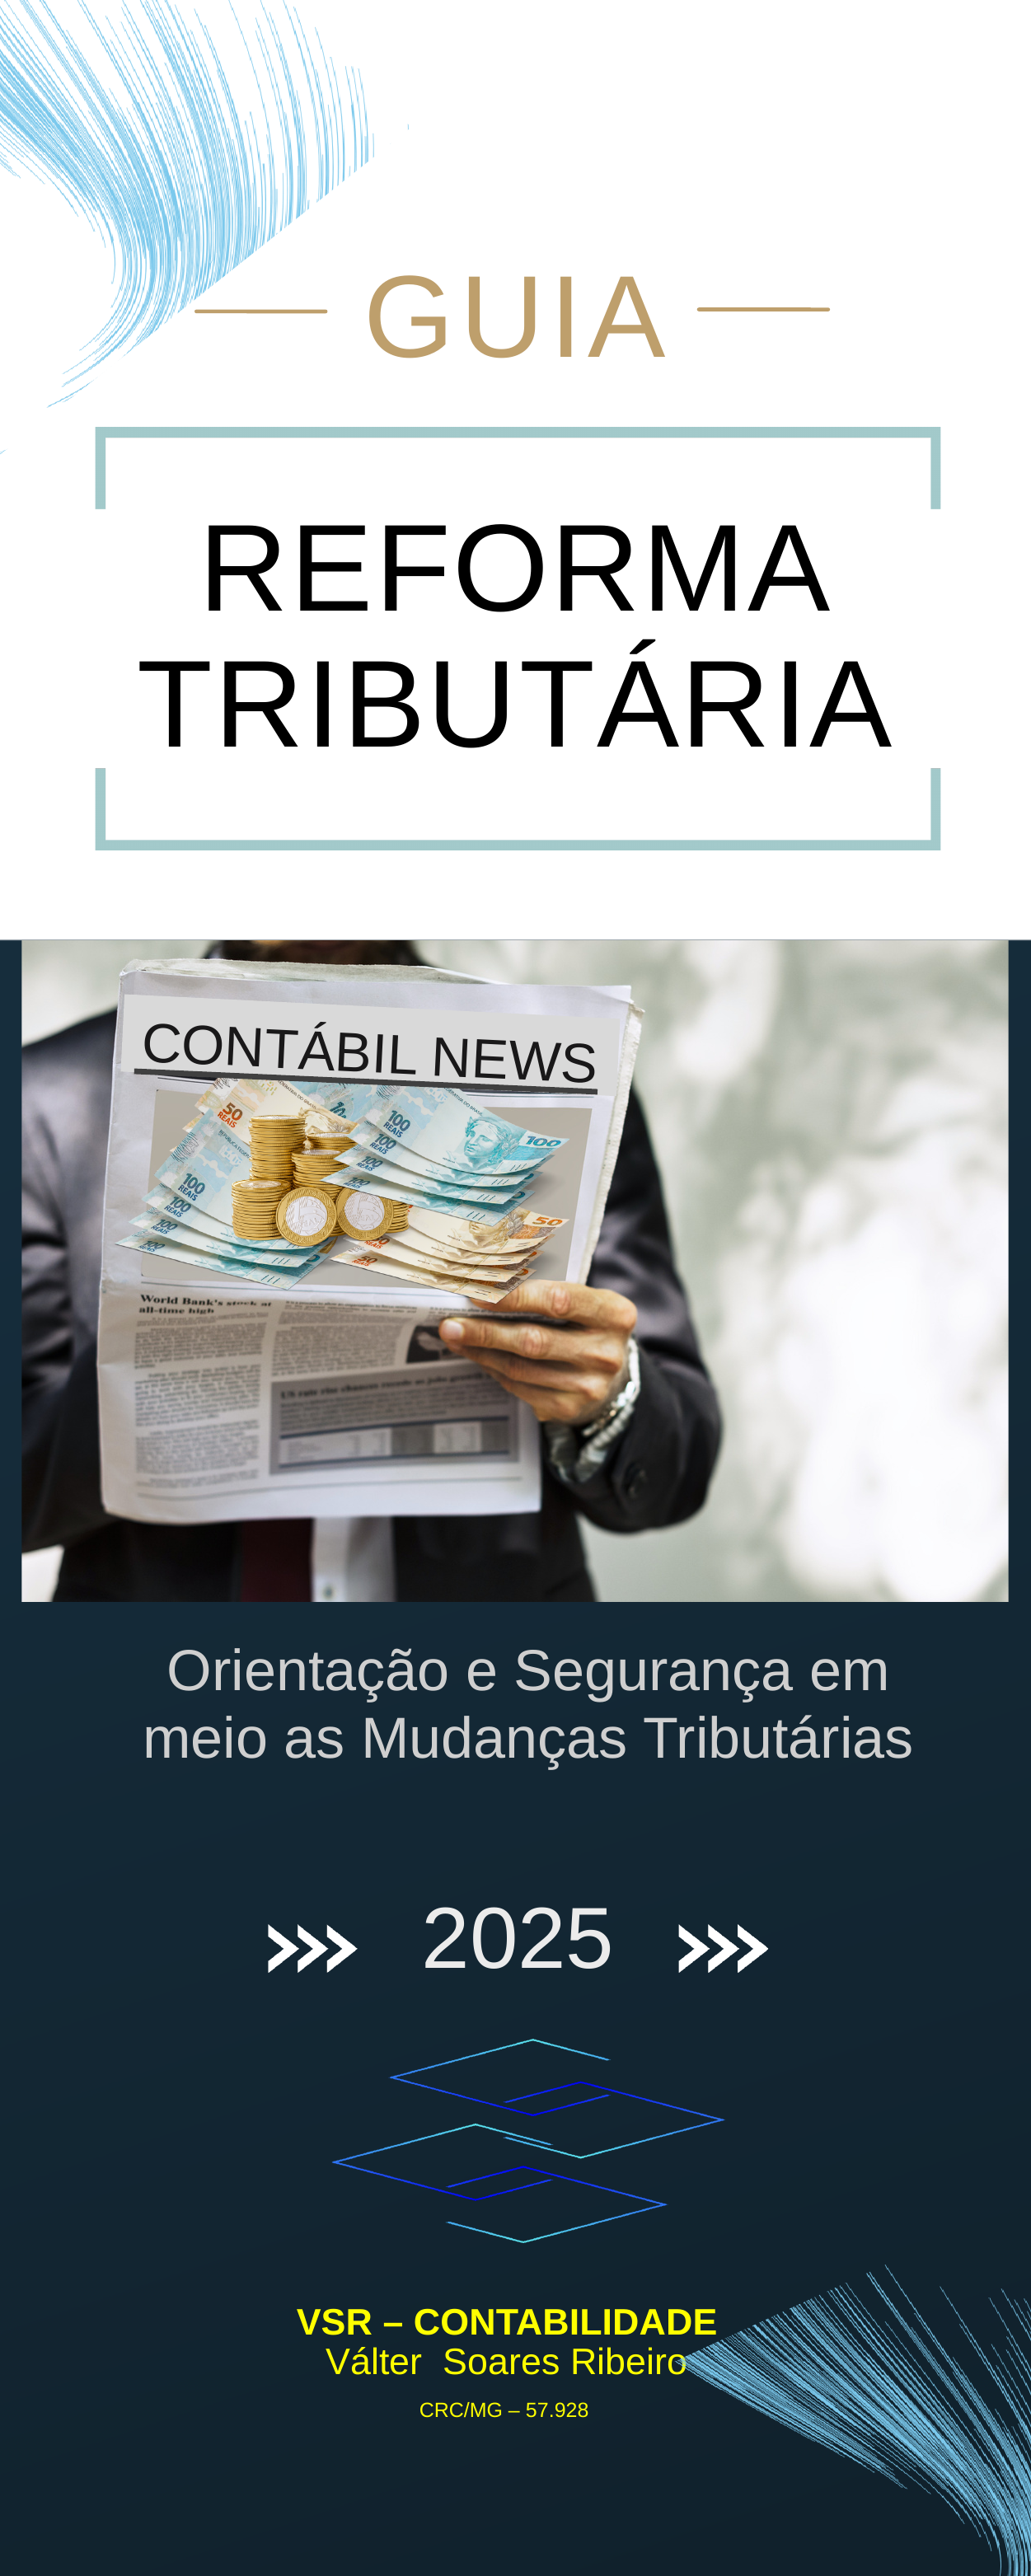

GUIA

REFORMA

TRIBUTÁRIA

CONTÁBIL NEWS

Orientação e Segurança em meio as Mudanças Tributárias
2025

VSR – CONTABILIDADE
Válter  Soares Ribeiro
CRC/MG – 57.928